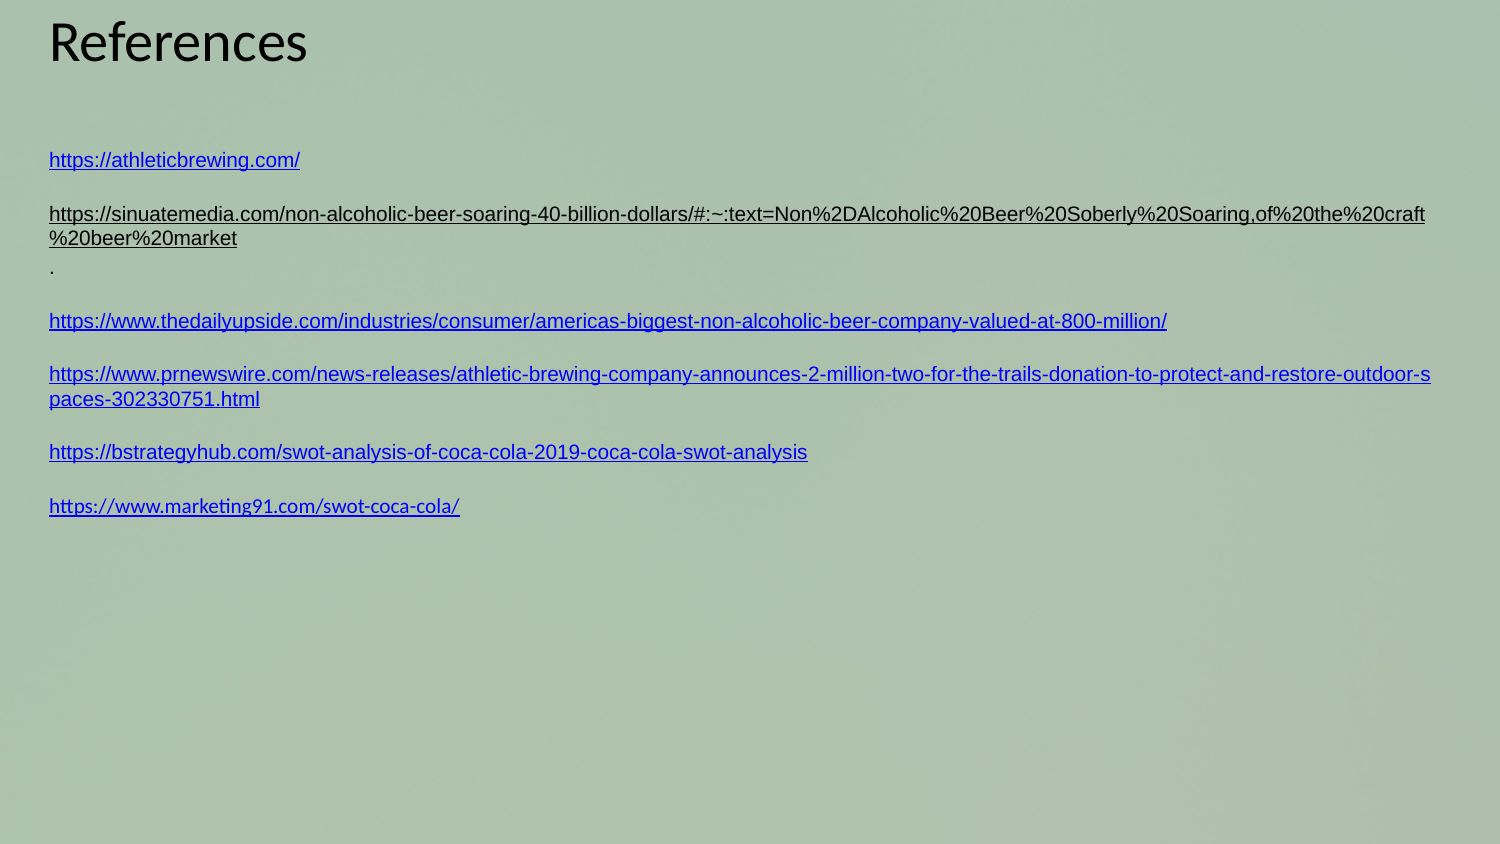

References

https://athleticbrewing.com/
https://sinuatemedia.com/non-alcoholic-beer-soaring-40-billion-dollars/#:~:text=Non%2DAlcoholic%20Beer%20Soberly%20Soaring,of%20the%20craft%20beer%20market.
https://www.thedailyupside.com/industries/consumer/americas-biggest-non-alcoholic-beer-company-valued-at-800-million/
https://www.prnewswire.com/news-releases/athletic-brewing-company-announces-2-million-two-for-the-trails-donation-to-protect-and-restore-outdoor-spaces-302330751.html
https://bstrategyhub.com/swot-analysis-of-coca-cola-2019-coca-cola-swot-analysis
https://www.marketing91.com/swot-coca-cola/